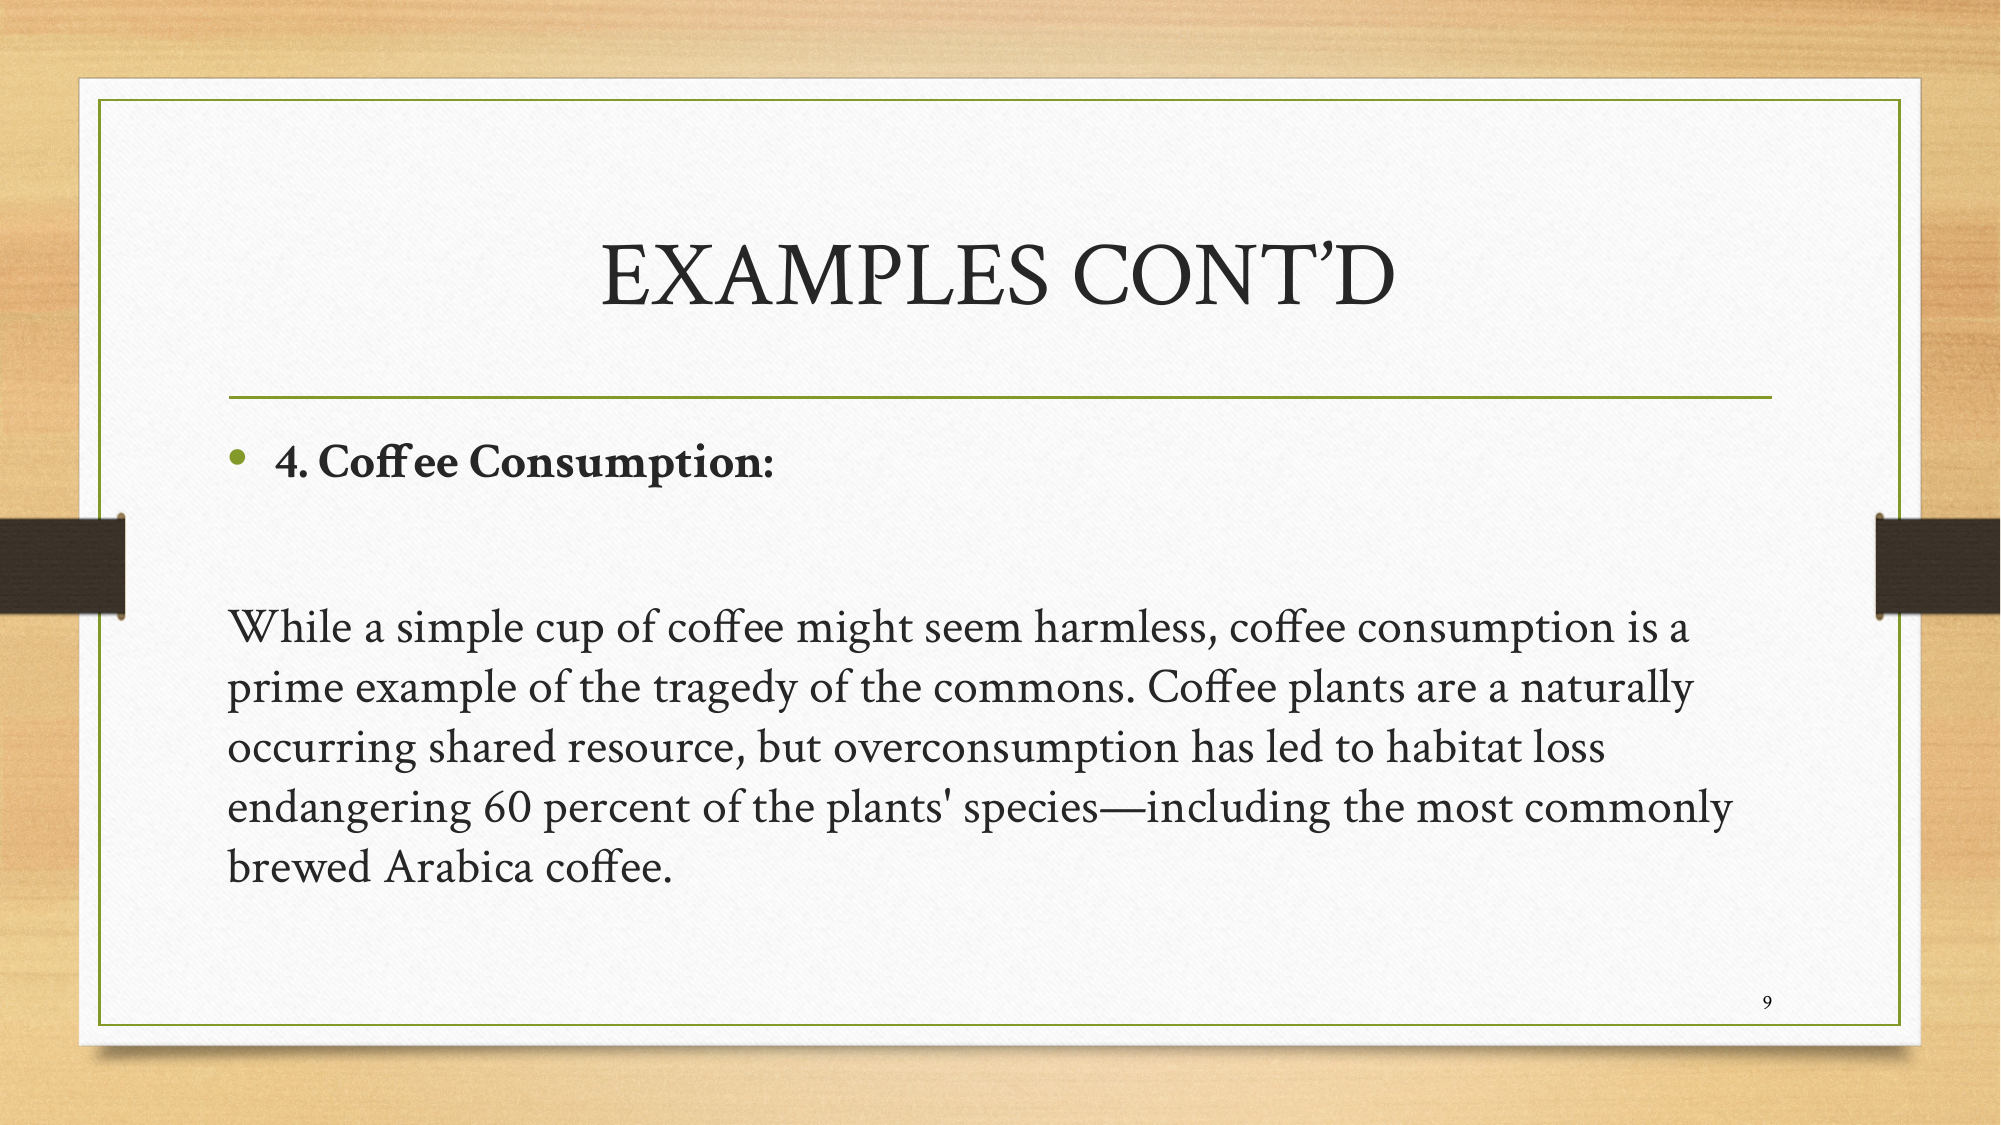

# EXAMPLES CONT’D
4. Coffee Consumption:

While a simple cup of coffee might seem harmless, coffee consumption is a prime example of the tragedy of the commons. Coffee plants are a naturally occurring shared resource, but overconsumption has led to habitat loss endangering 60 percent of the plants' species—including the most commonly brewed Arabica coffee.
9